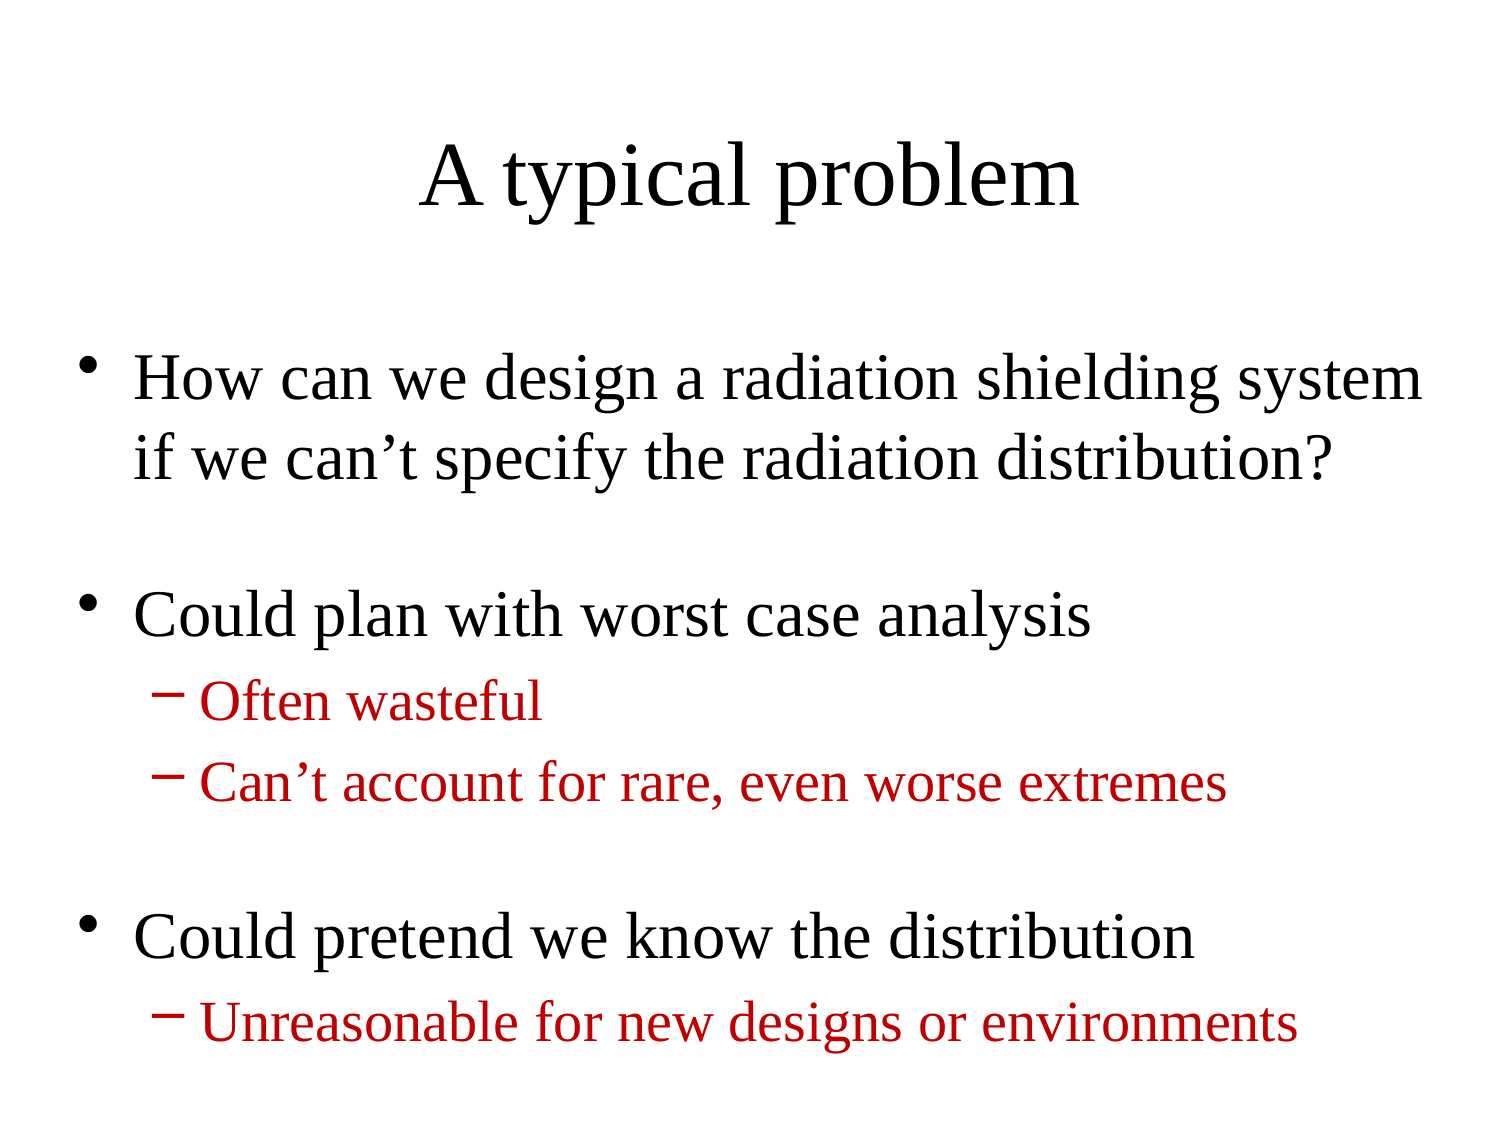

# A typical problem
How can we design a radiation shielding system if we can’t specify the radiation distribution?

Could plan with worst case analysis
Often wasteful
Can’t account for rare, even worse extremes

Could pretend we know the distribution
Unreasonable for new designs or environments